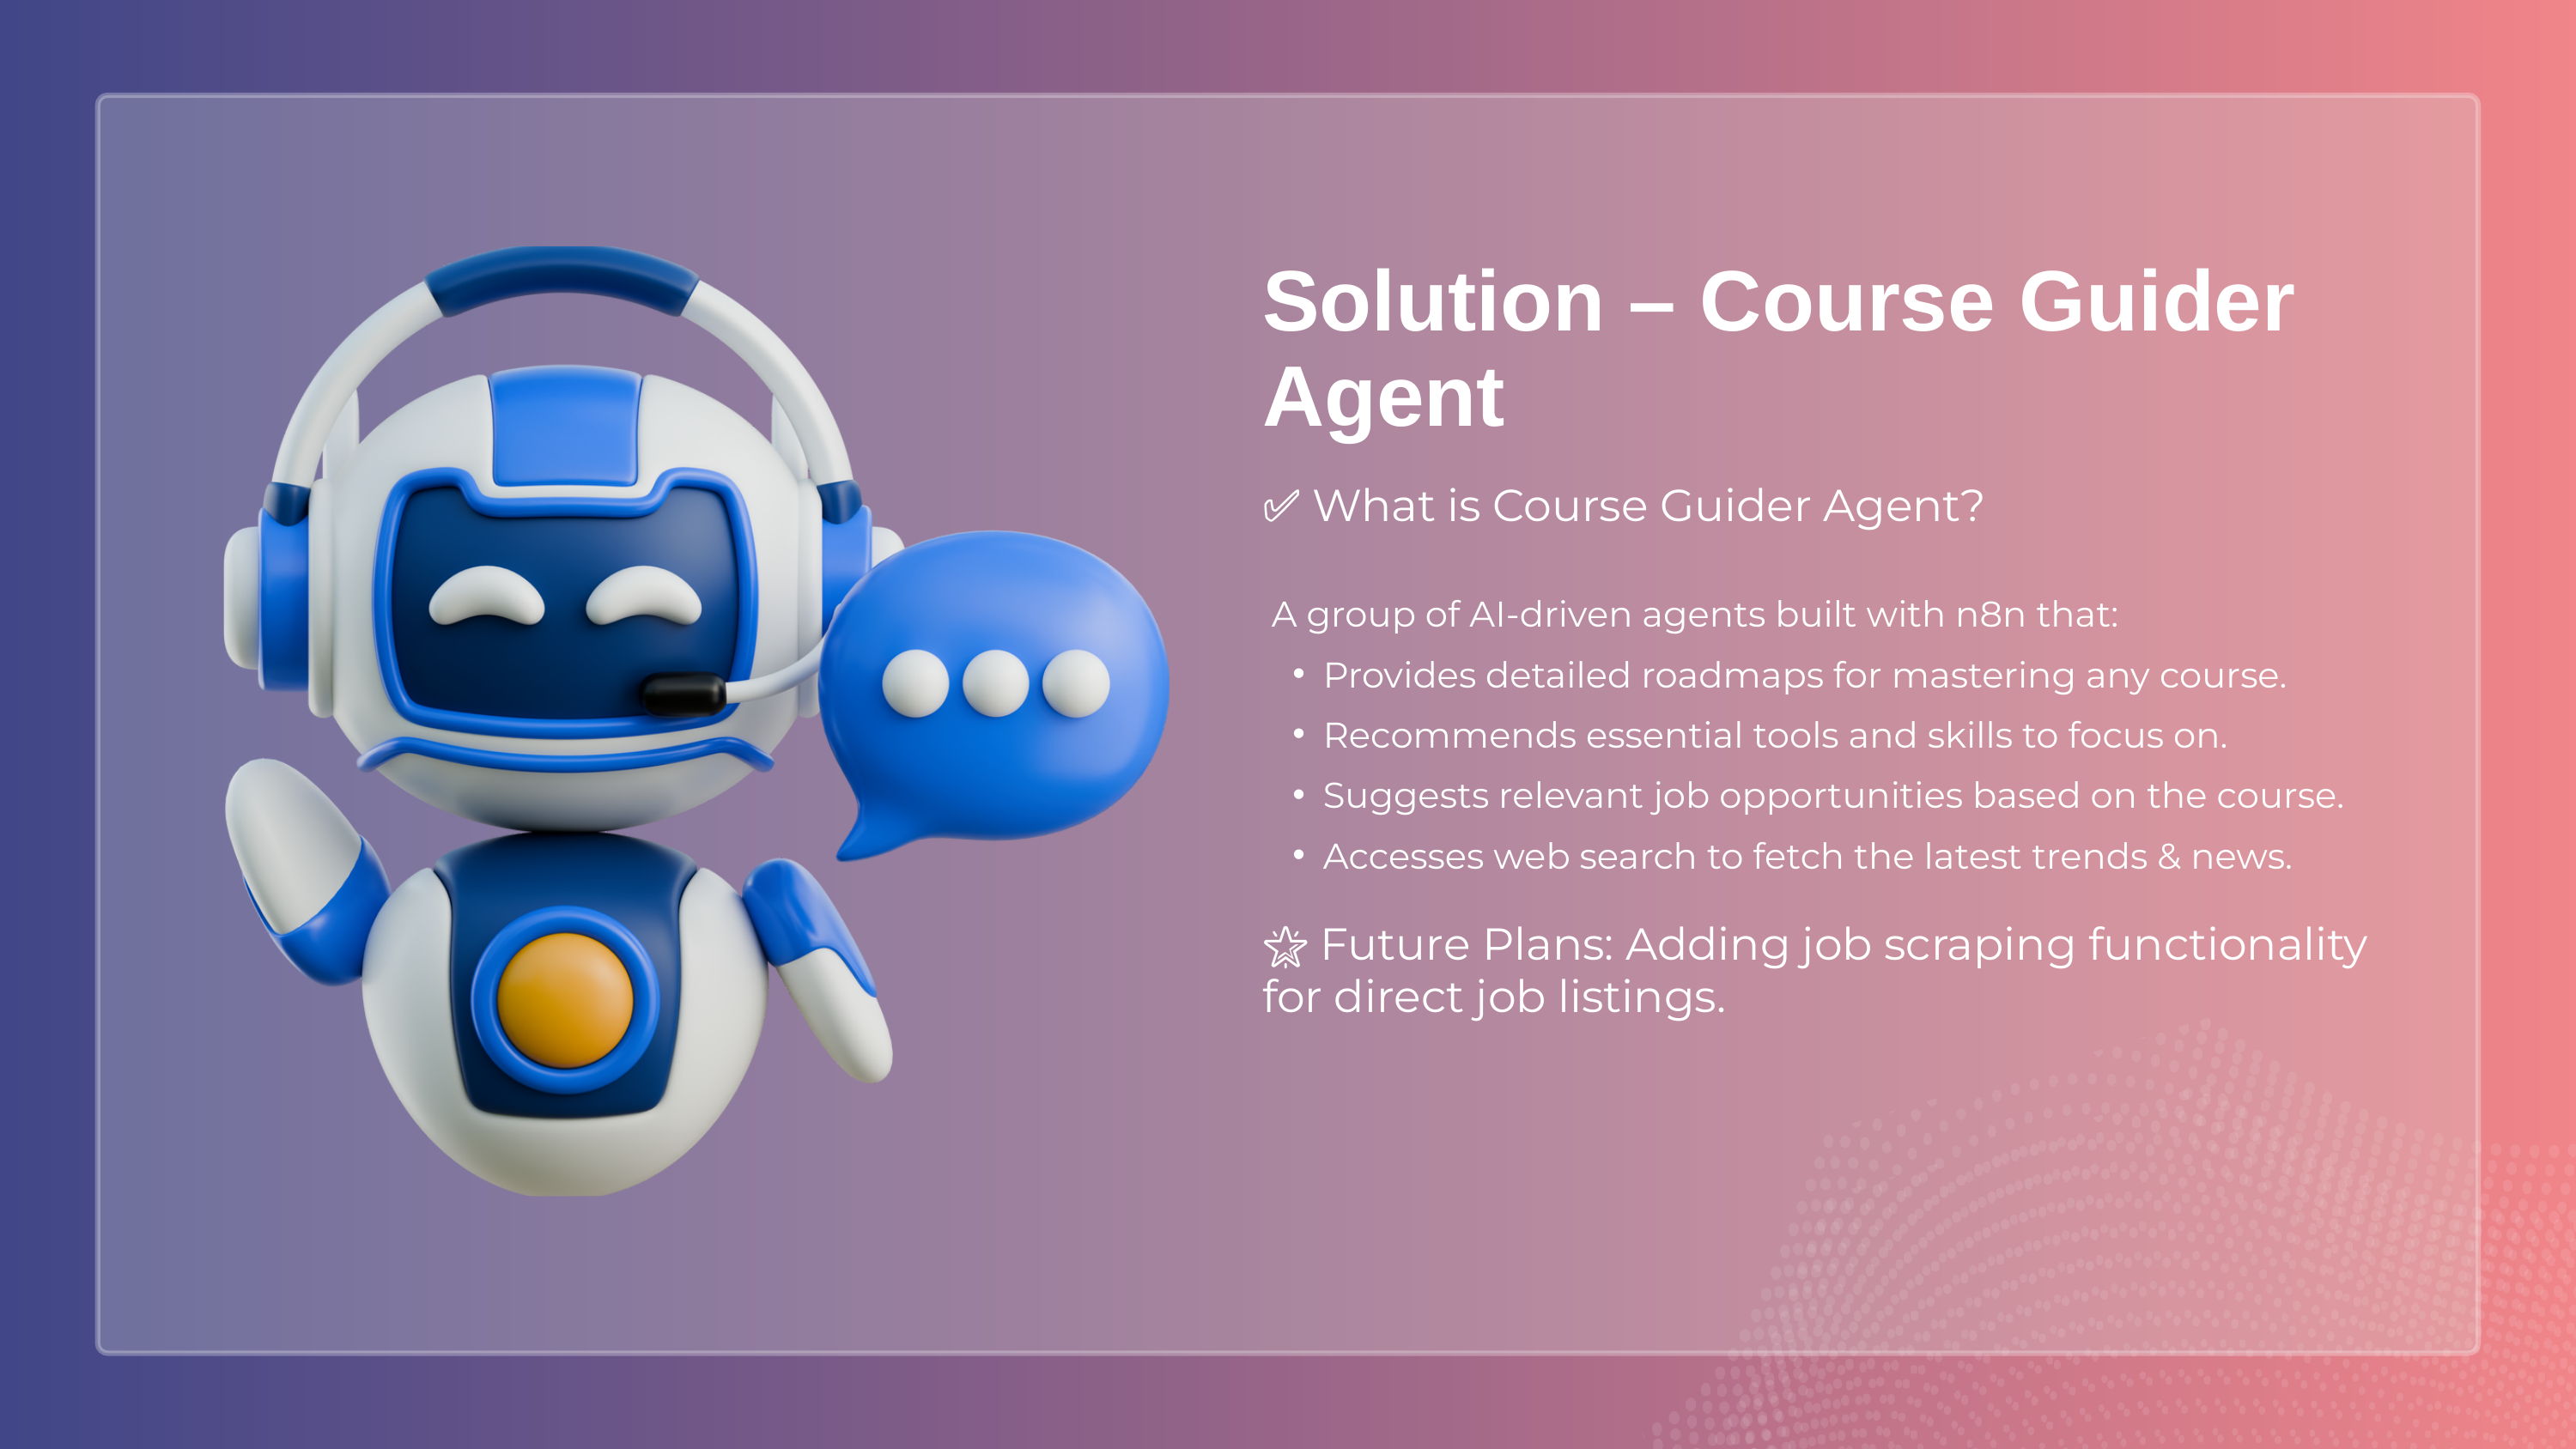

Solution – Course Guider Agent
✅ What is Course Guider Agent?

 A group of AI-driven agents built with n8n that:
Provides detailed roadmaps for mastering any course.
Recommends essential tools and skills to focus on.
Suggests relevant job opportunities based on the course.
Accesses web search to fetch the latest trends & news.

🌟 Future Plans: Adding job scraping functionality for direct job listings.